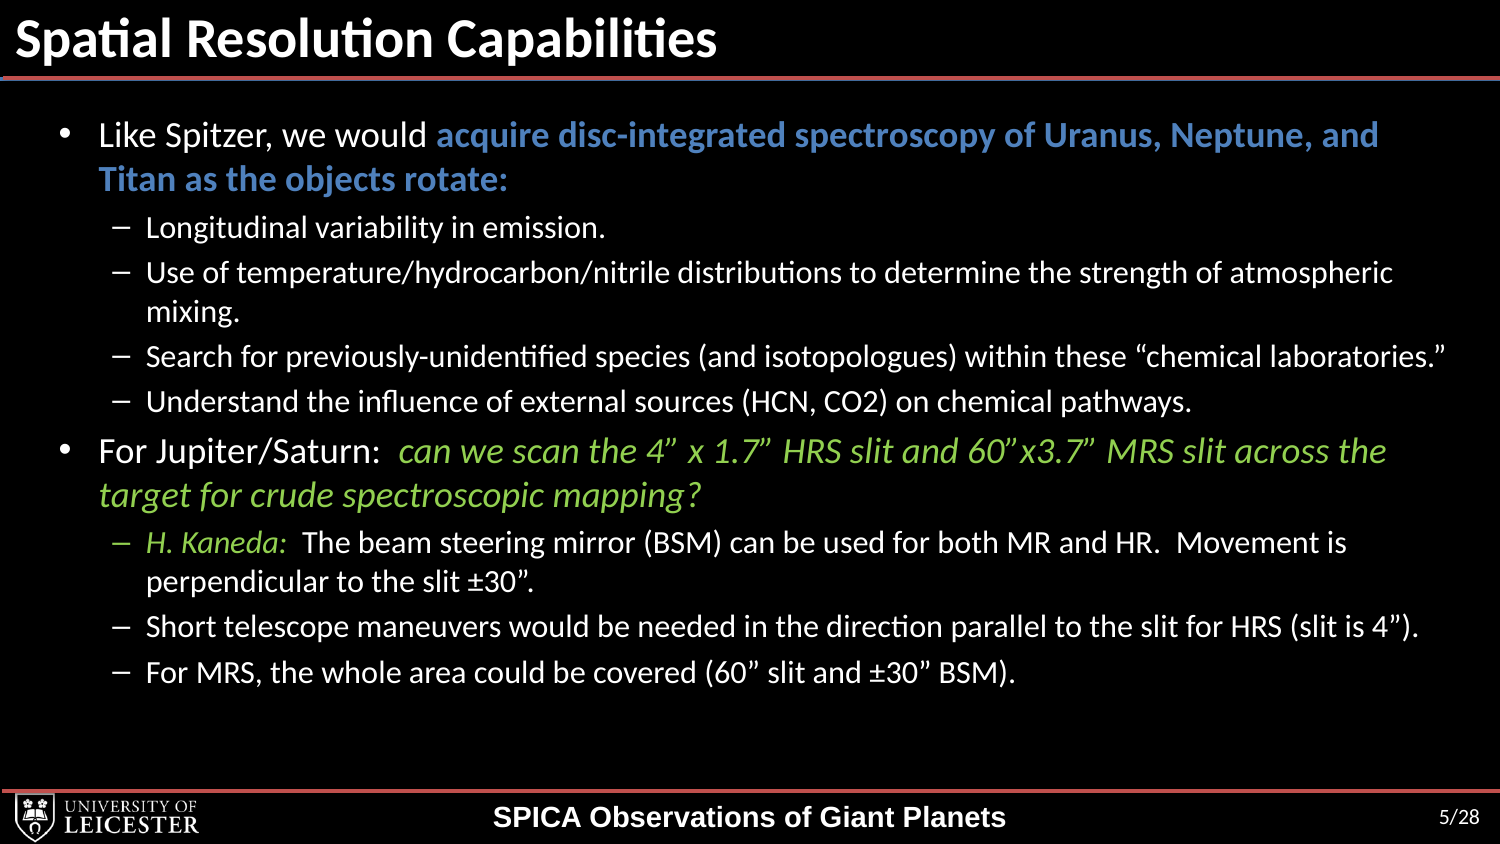

# Spatial Resolution Capabilities
Like Spitzer, we would acquire disc-integrated spectroscopy of Uranus, Neptune, and Titan as the objects rotate:
Longitudinal variability in emission.
Use of temperature/hydrocarbon/nitrile distributions to determine the strength of atmospheric mixing.
Search for previously-unidentified species (and isotopologues) within these “chemical laboratories.”
Understand the influence of external sources (HCN, CO2) on chemical pathways.
For Jupiter/Saturn:  can we scan the 4” x 1.7” HRS slit and 60”x3.7” MRS slit across the target for crude spectroscopic mapping?
H. Kaneda:  The beam steering mirror (BSM) can be used for both MR and HR.  Movement is perpendicular to the slit ±30”.
Short telescope maneuvers would be needed in the direction parallel to the slit for HRS (slit is 4”).
For MRS, the whole area could be covered (60” slit and ±30” BSM).